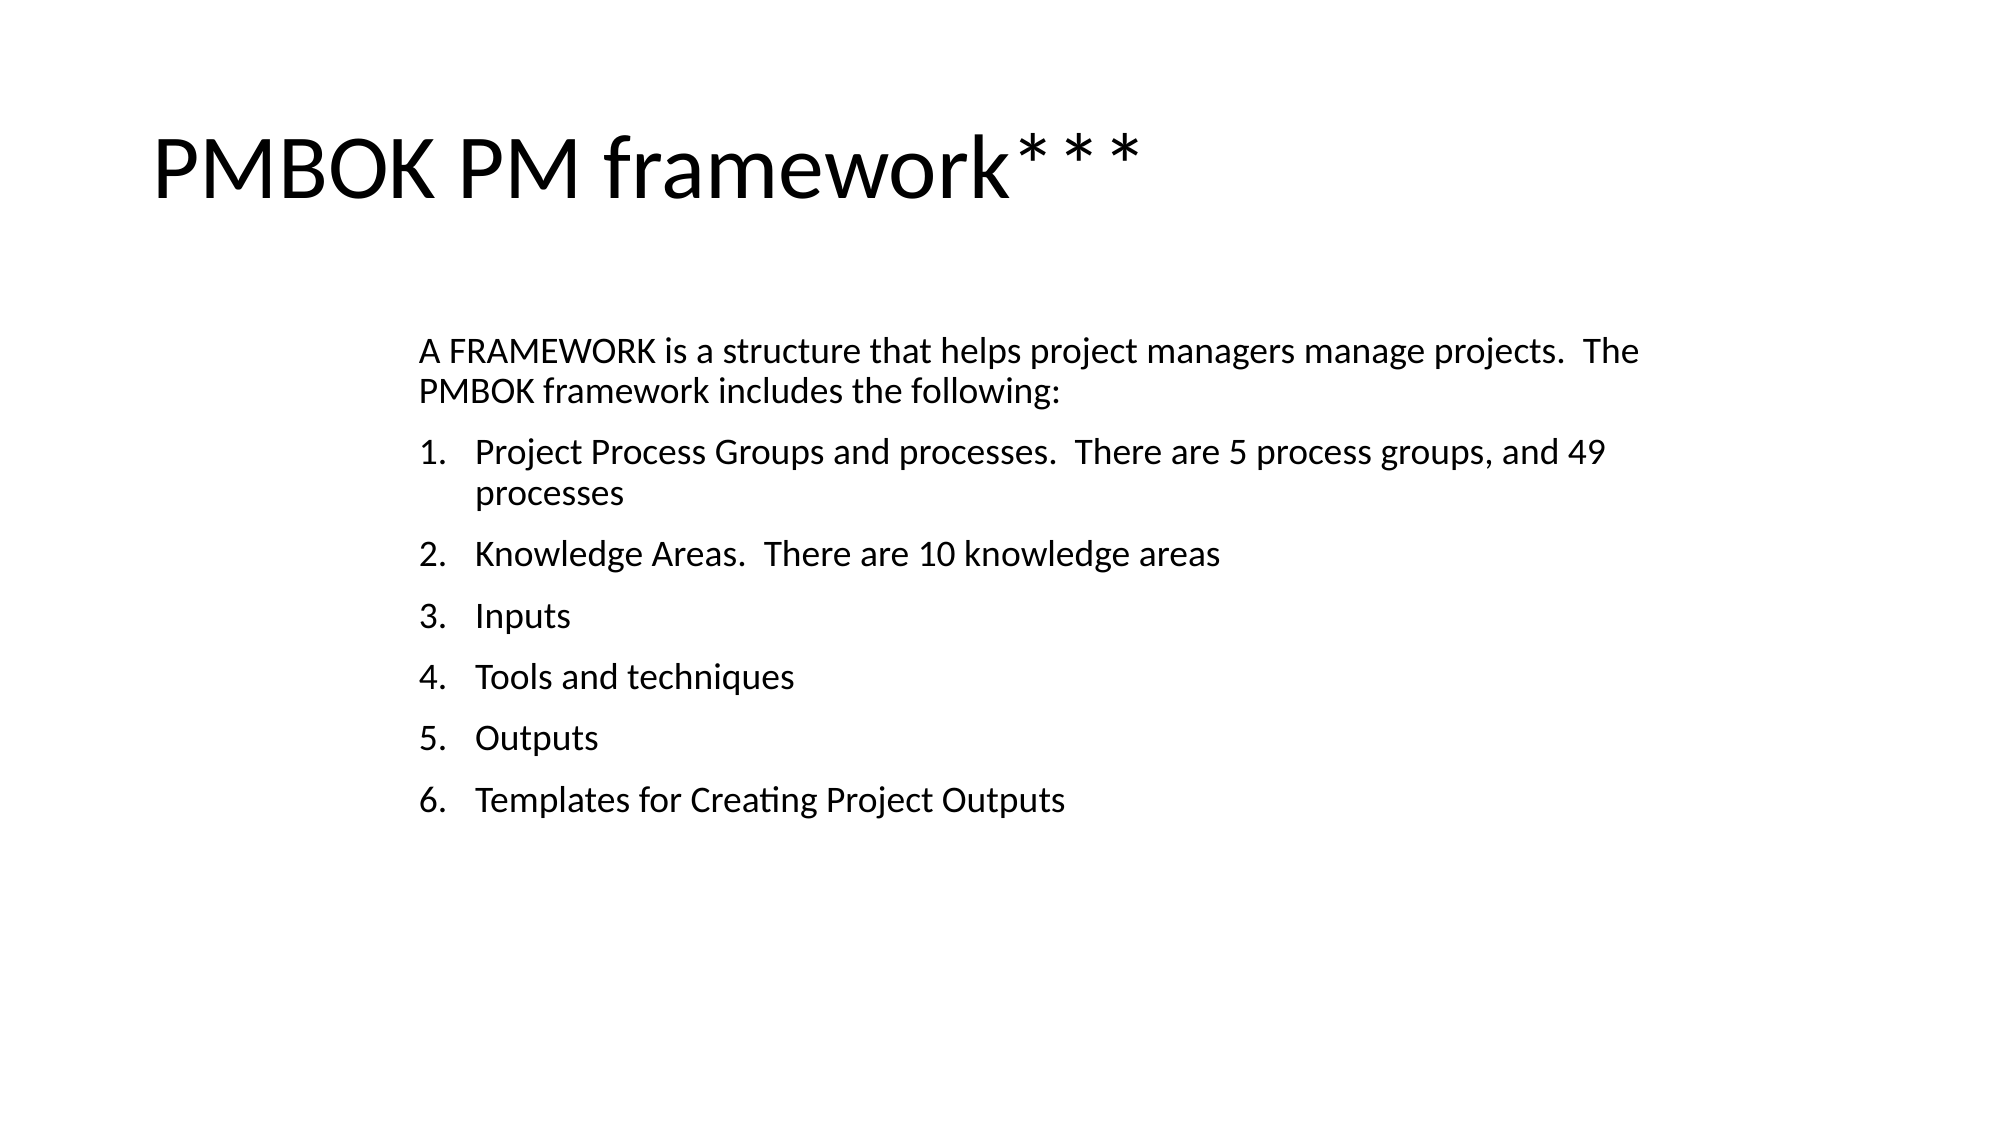

# PMBOK PM framework***
A FRAMEWORK is a structure that helps project managers manage projects.  The PMBOK framework includes the following:
Project Process Groups and processes.  There are 5 process groups, and 49 processes
Knowledge Areas.  There are 10 knowledge areas
Inputs
Tools and techniques
Outputs
Templates for Creating Project Outputs